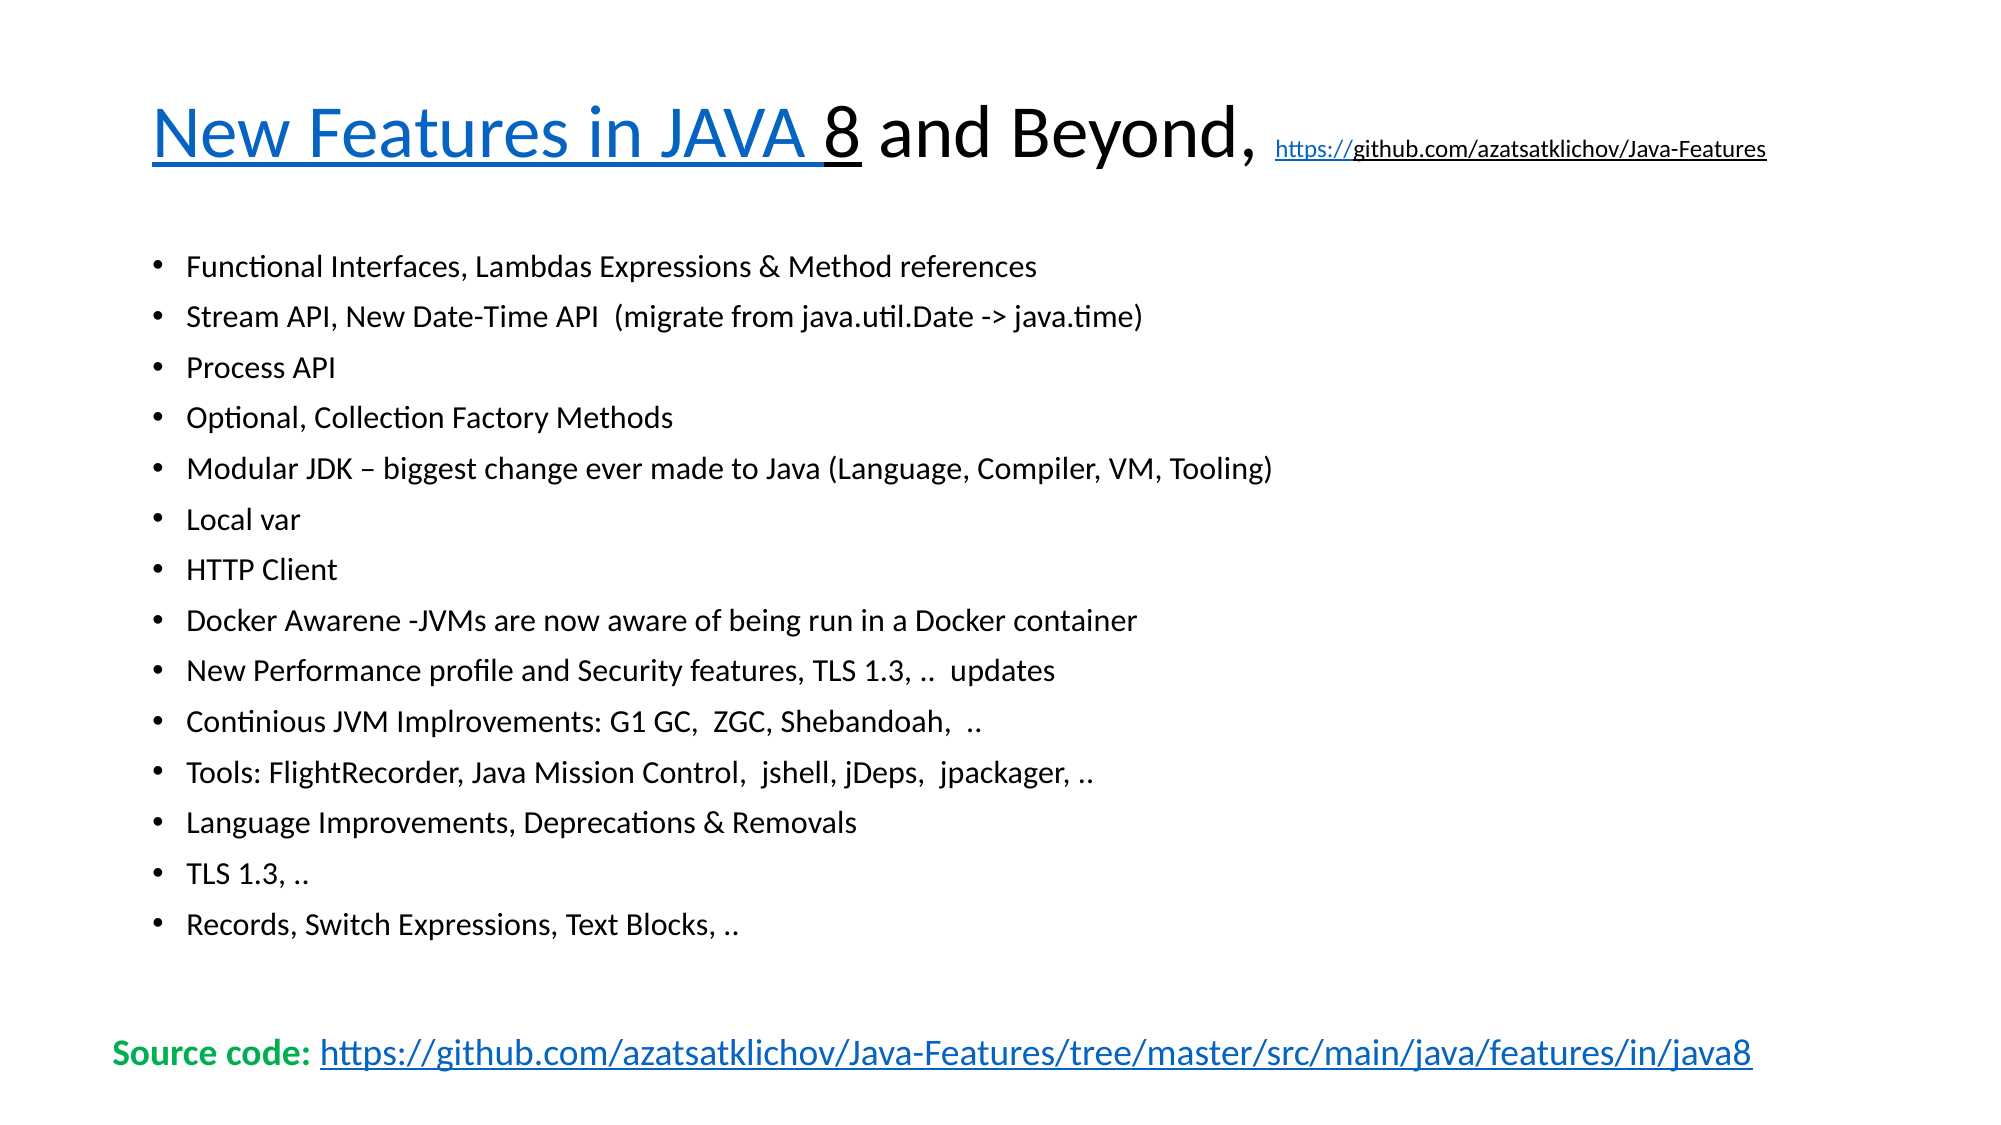

# New Features in JAVA 8 and Beyond, https://github.com/azatsatklichov/Java-Features
Functional Interfaces, Lambdas Expressions & Method references
Stream API, New Date-Time API  (migrate from java.util.Date -> java.time)
Process API
Optional, Collection Factory Methods
Modular JDK – biggest change ever made to Java (Language, Compiler, VM, Tooling)
Local var
HTTP Client
Docker Awarene -JVMs are now aware of being run in a Docker container
New Performance profile and Security features, TLS 1.3, ..  updates
Continious JVM Implrovements: G1 GC,  ZGC, Shebandoah,  ..
Tools: FlightRecorder, Java Mission Control,  jshell, jDeps,  jpackager, ..
Language Improvements, Deprecations & Removals
TLS 1.3, ..
Records, Switch Expressions, Text Blocks, ..

Source code: https://github.com/azatsatklichov/Java-Features/tree/master/src/main/java/features/in/java8